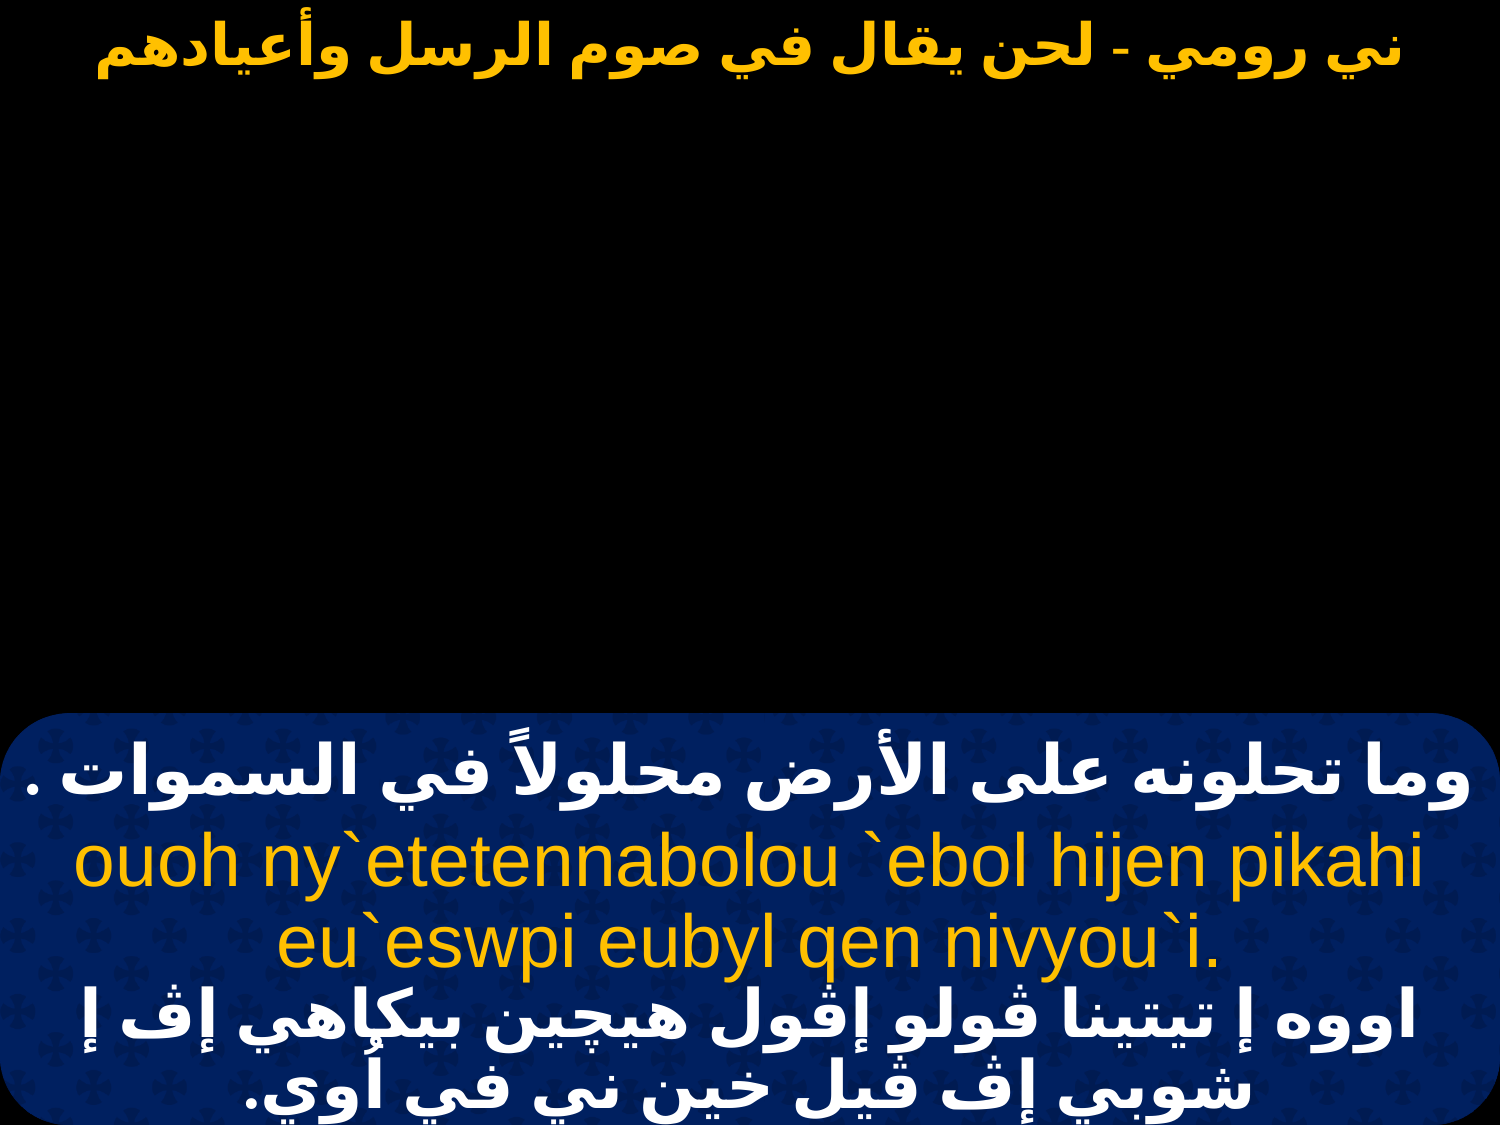

# وما تحلونه على الأرض محلولاً في السموات .
ouoh ny`etetennabolou `ebol hijen pikahi eu`eswpi eubyl qen nivyou`i.
اووه إ تيتينا ڤولو إڤول هيچين بيكاهي إڤ إ شوبي إڤ ڤيل خين ني في اُوي.